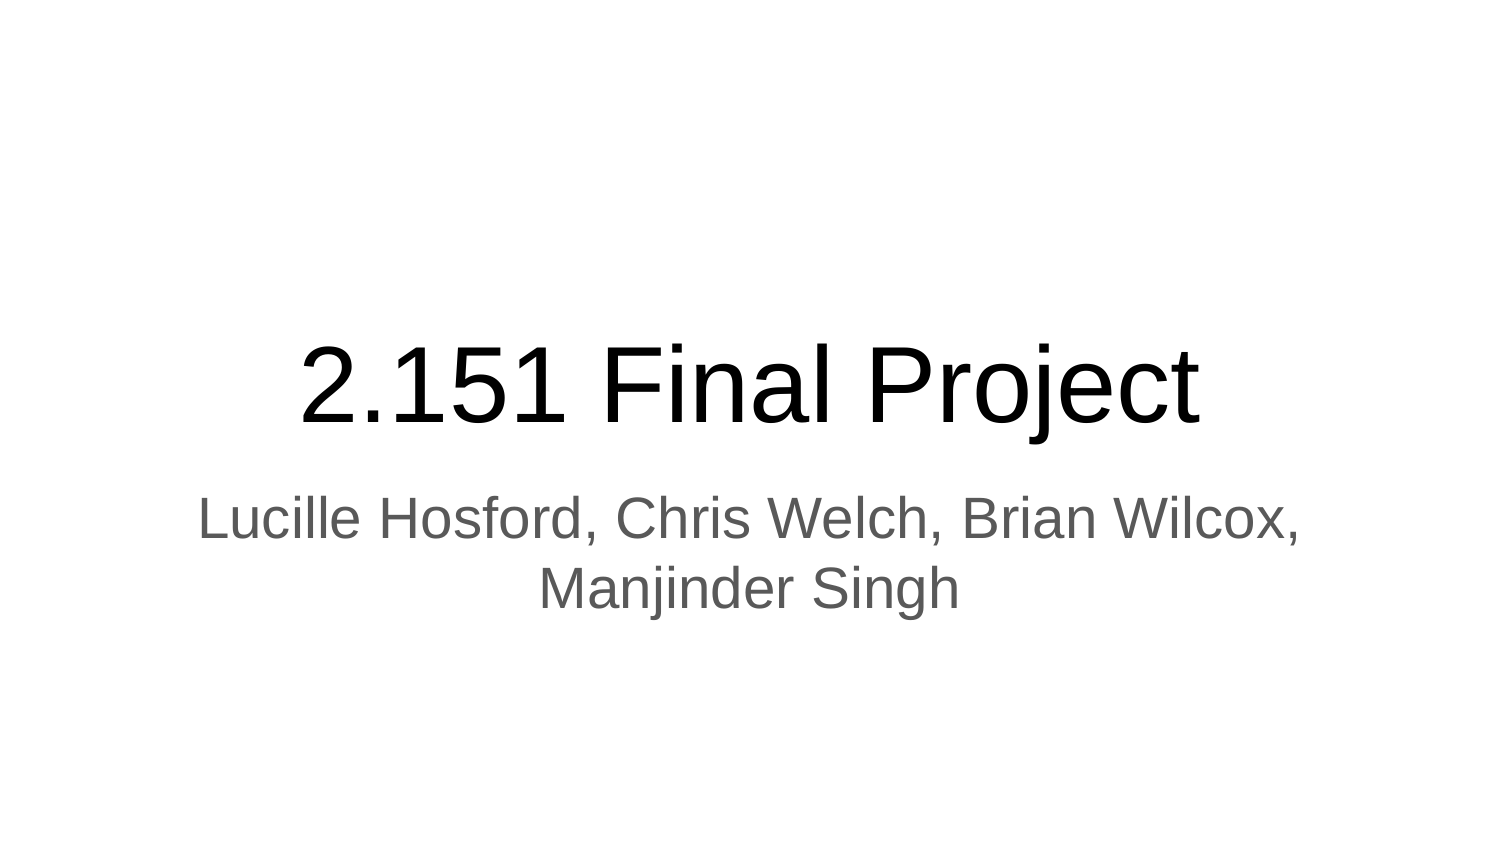

# 2.151 Final Project
Lucille Hosford, Chris Welch, Brian Wilcox, Manjinder Singh